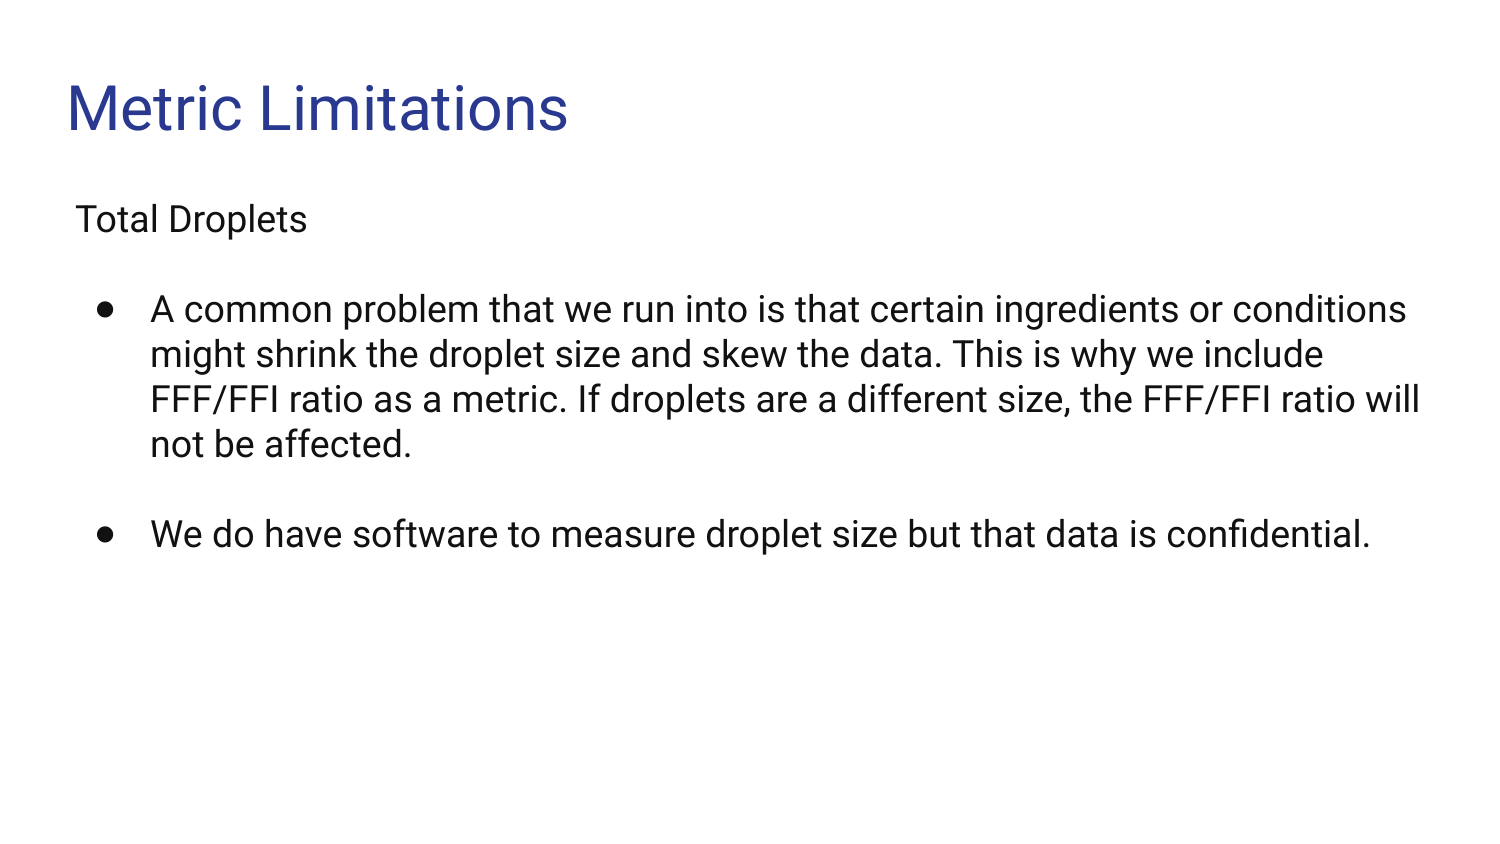

# Metric Limitations
Total Droplets

A common problem that we run into is that certain ingredients or conditions might shrink the droplet size and skew the data. This is why we include FFF/FFI ratio as a metric. If droplets are a different size, the FFF/FFI ratio will not be affected.

We do have software to measure droplet size but that data is confidential.